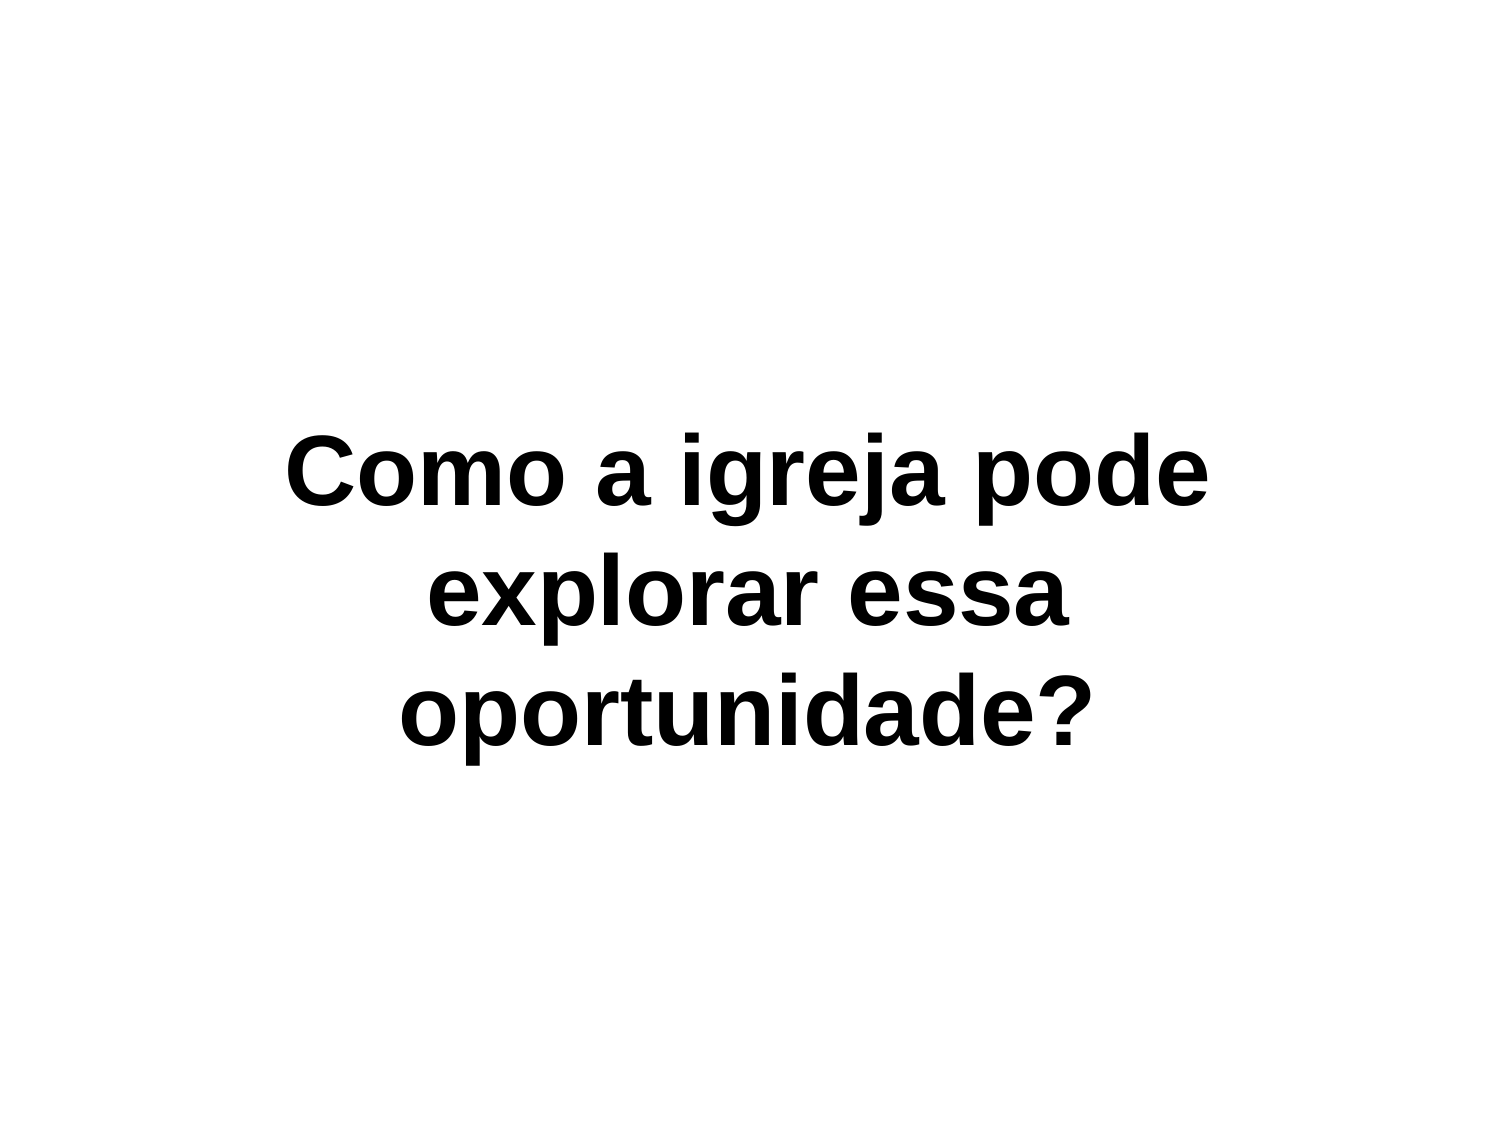

Como a igreja pode explorar essa oportunidade?